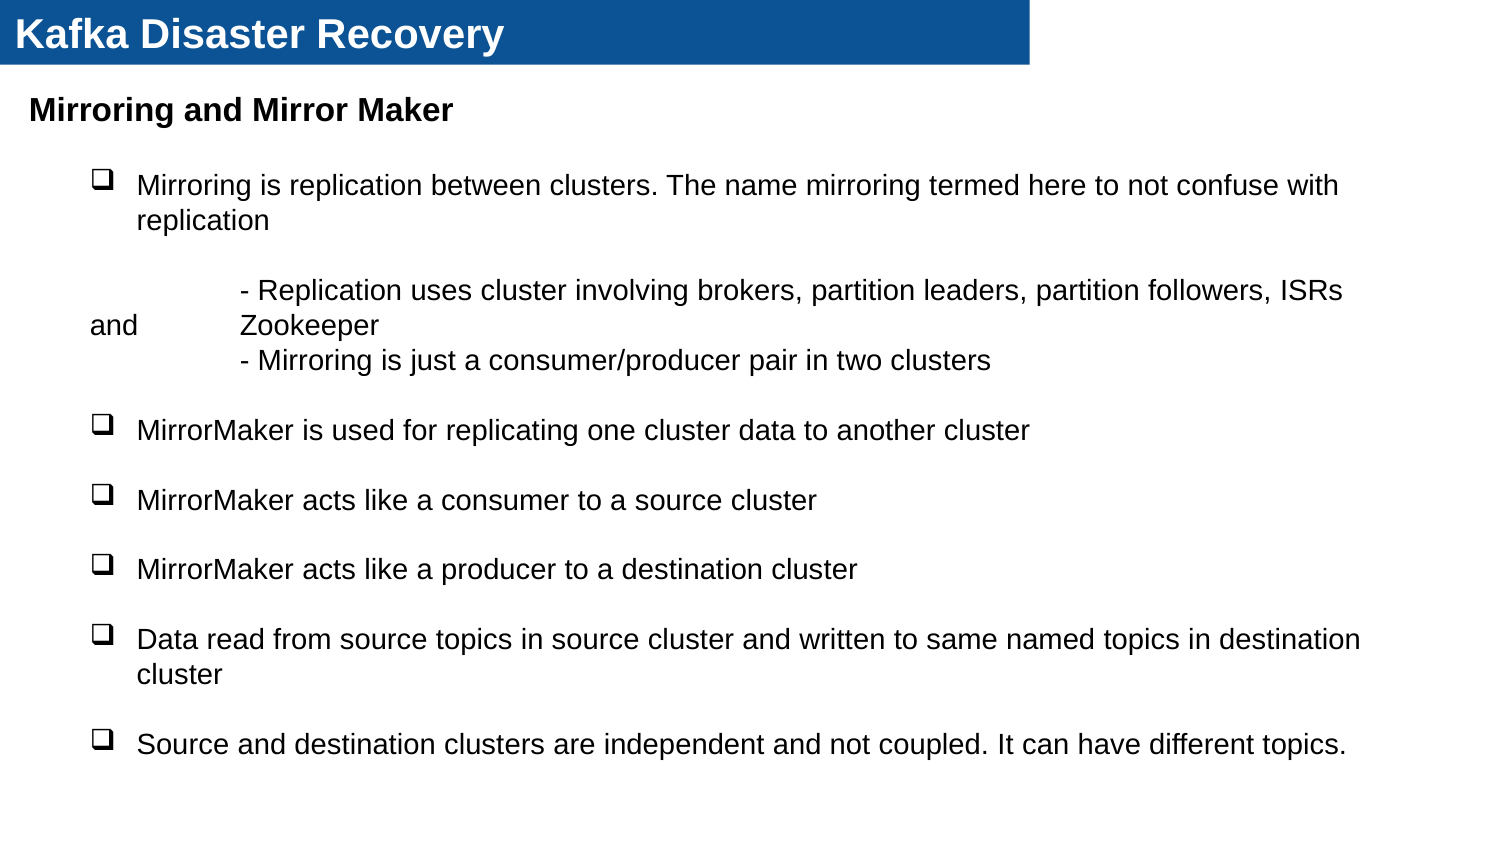

Kafka Disaster Recovery

Mirroring and Mirror Maker
Mirroring is replication between clusters. The name mirroring termed here to not confuse with replication

	- Replication uses cluster involving brokers, partition leaders, partition followers, ISRs and 	Zookeeper
	- Mirroring is just a consumer/producer pair in two clusters

MirrorMaker is used for replicating one cluster data to another cluster

MirrorMaker acts like a consumer to a source cluster

MirrorMaker acts like a producer to a destination cluster

Data read from source topics in source cluster and written to same named topics in destination cluster

Source and destination clusters are independent and not coupled. It can have different topics.